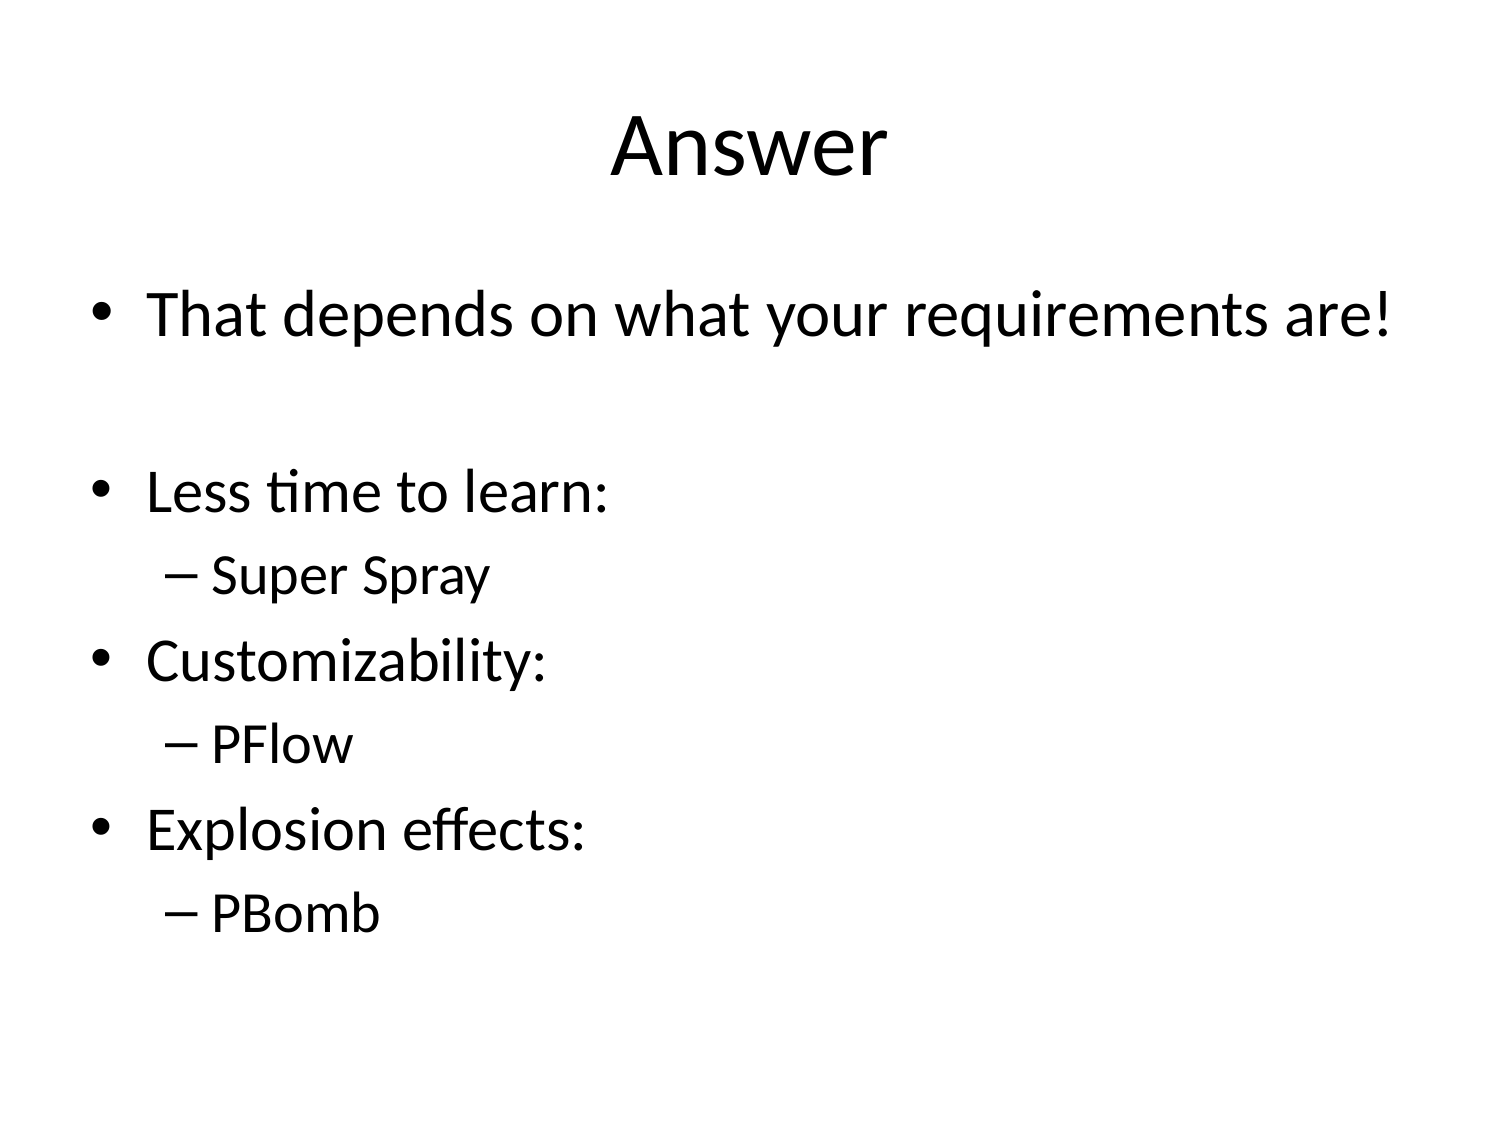

# Answer
That depends on what your requirements are!

Less time to learn:
Super Spray
Customizability:
PFlow
Explosion effects:
PBomb